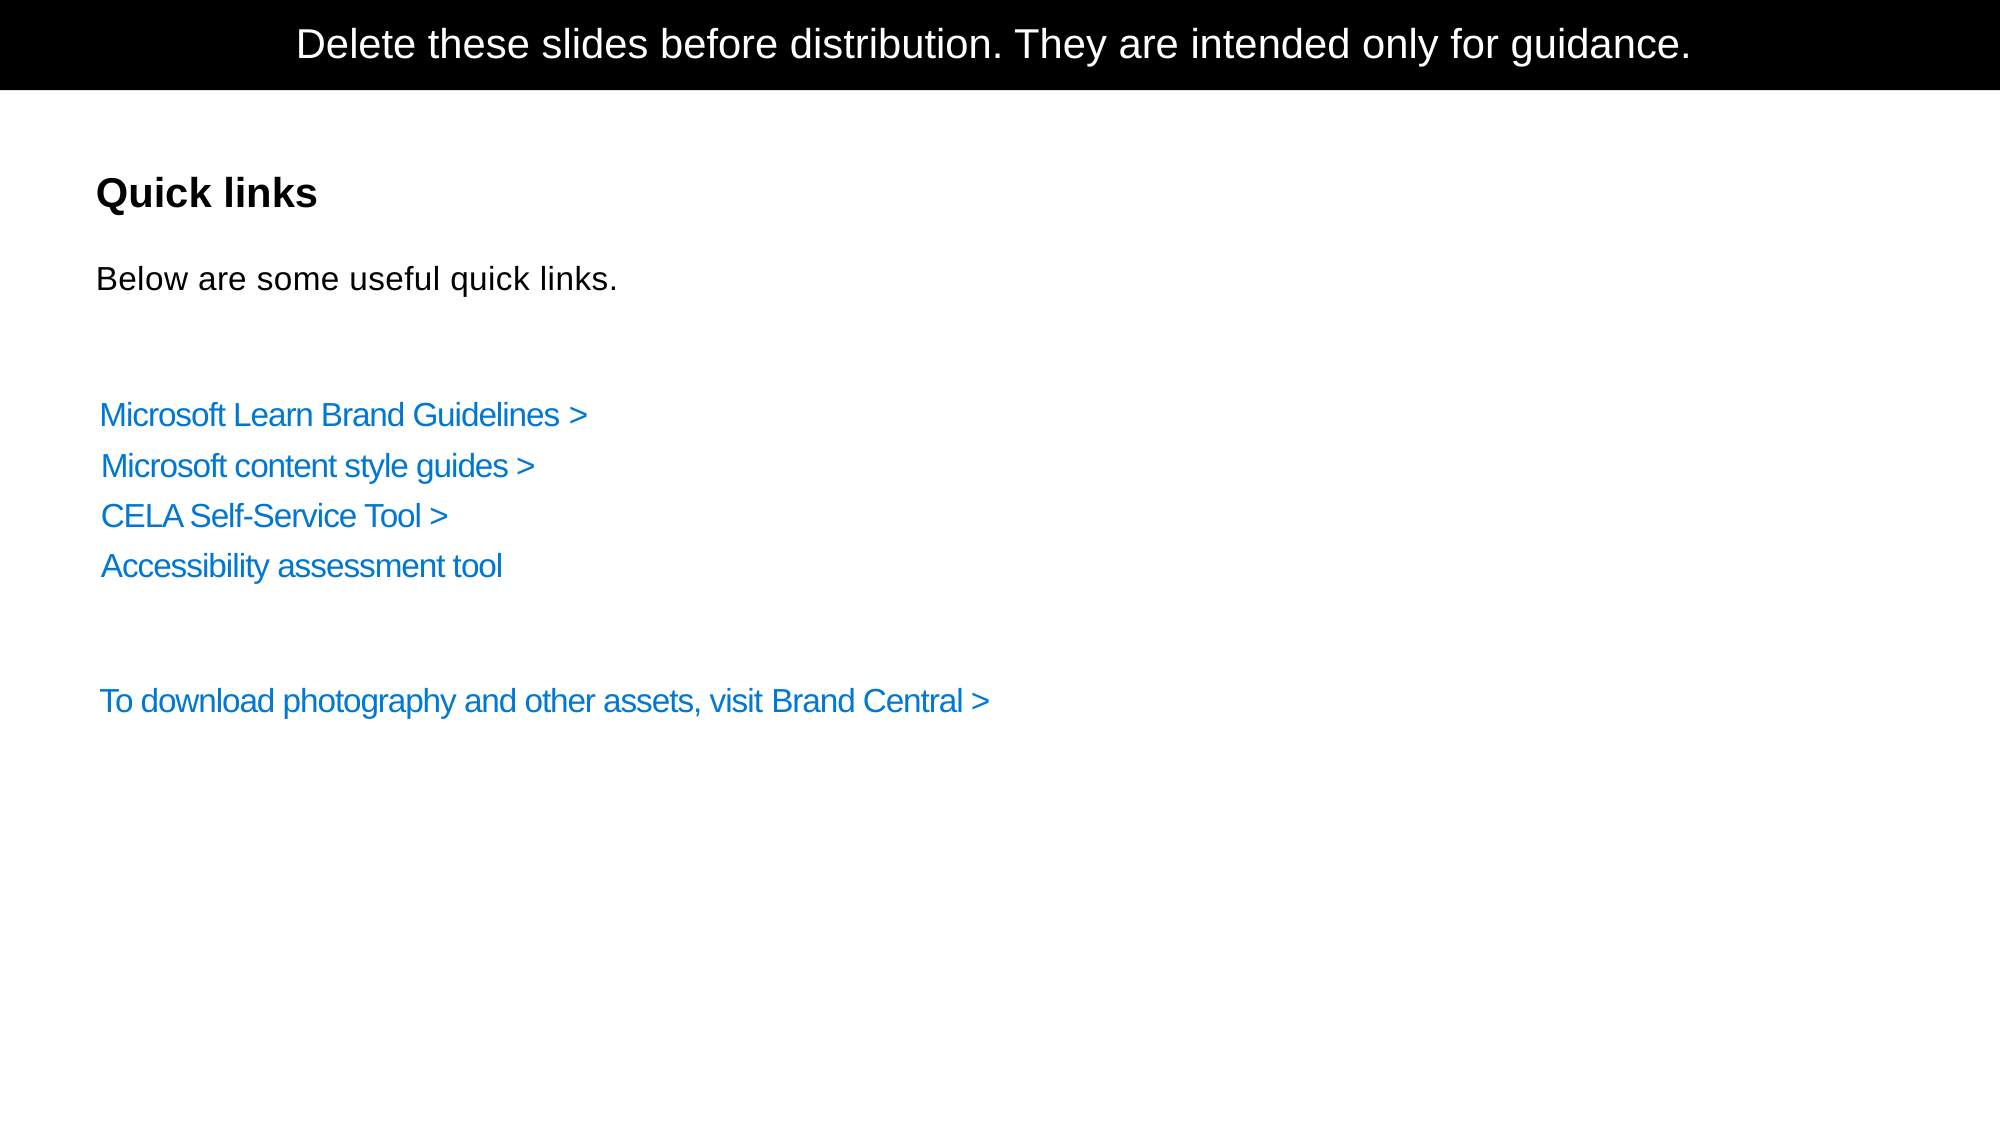

Delete these slides before distribution. They are intended only for guidance.
Quick links

Below are some useful quick links.
Microsoft Learn Brand Guidelines >
Microsoft content style guides >
CELA Self-Service Tool >
Accessibility assessment tool

To download photography and other assets, visit Brand Central >